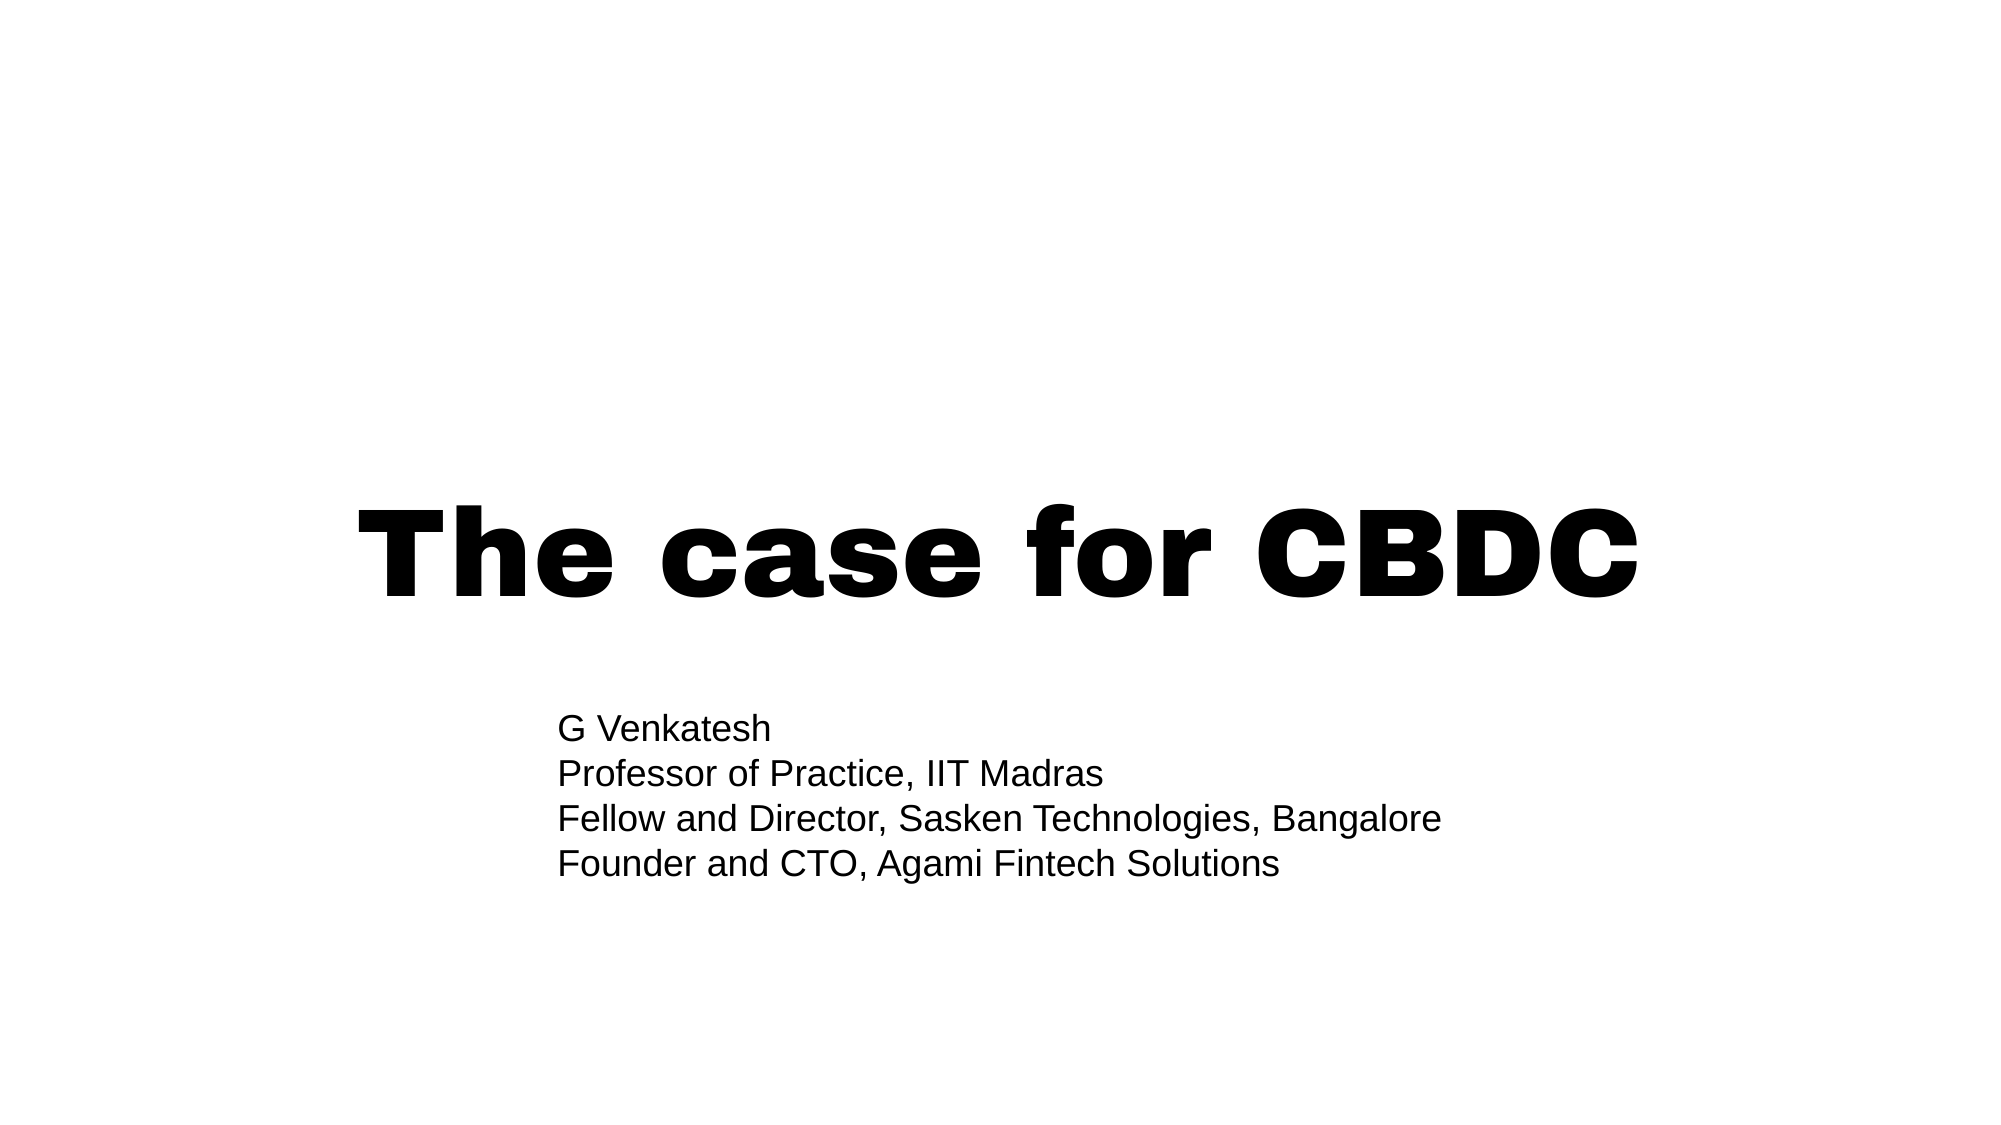

# The case for CBDC
G Venkatesh
Professor of Practice, IIT Madras
Fellow and Director, Sasken Technologies, Bangalore
Founder and CTO, Agami Fintech Solutions